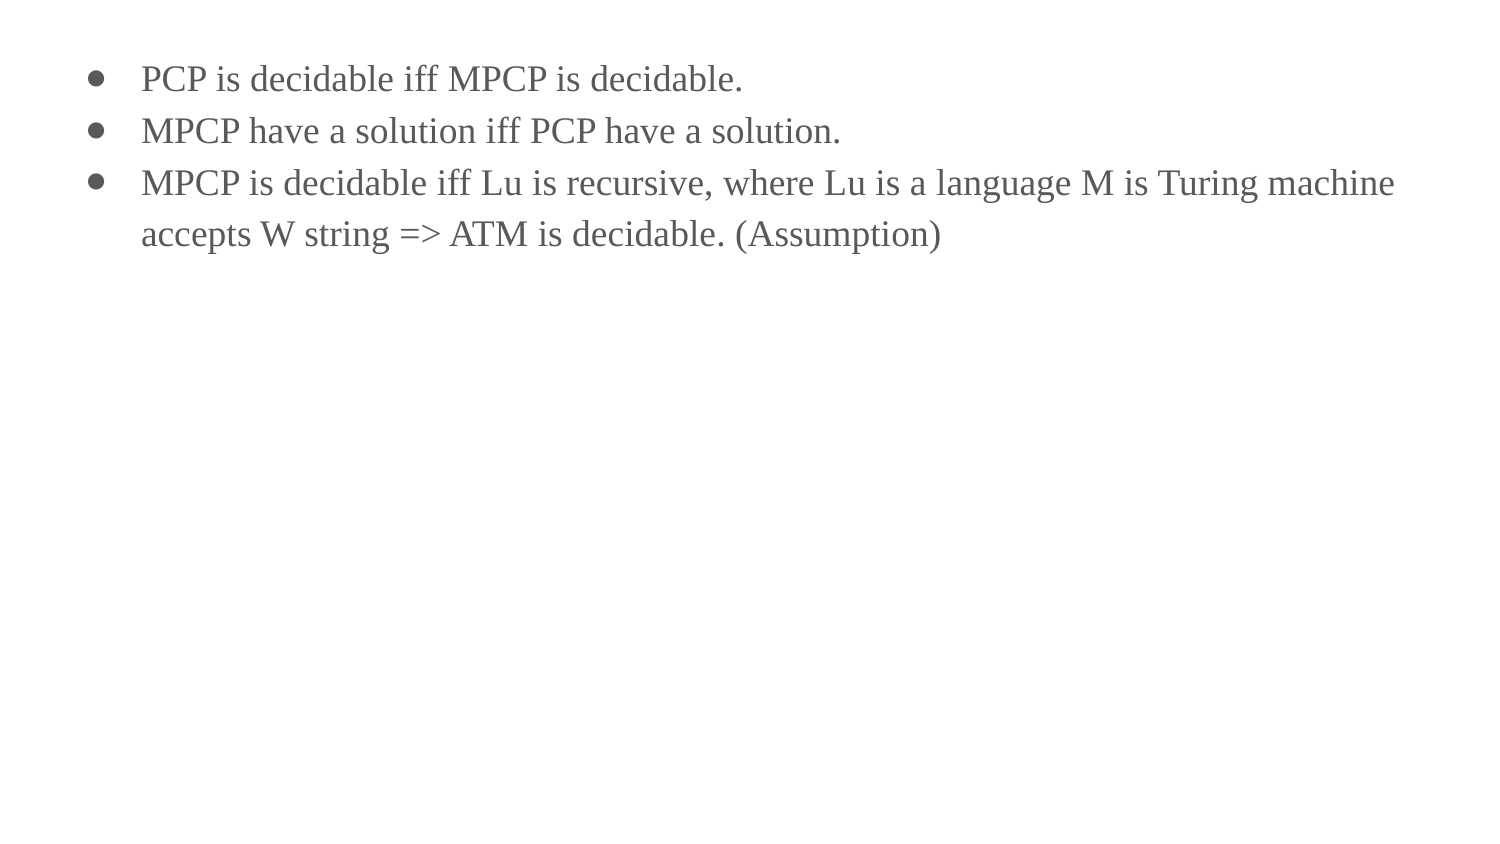

PCP is decidable iff MPCP is decidable.
MPCP have a solution iff PCP have a solution.
MPCP is decidable iff Lu is recursive, where Lu is a language M is Turing machine accepts W string => ATM is decidable. (Assumption)